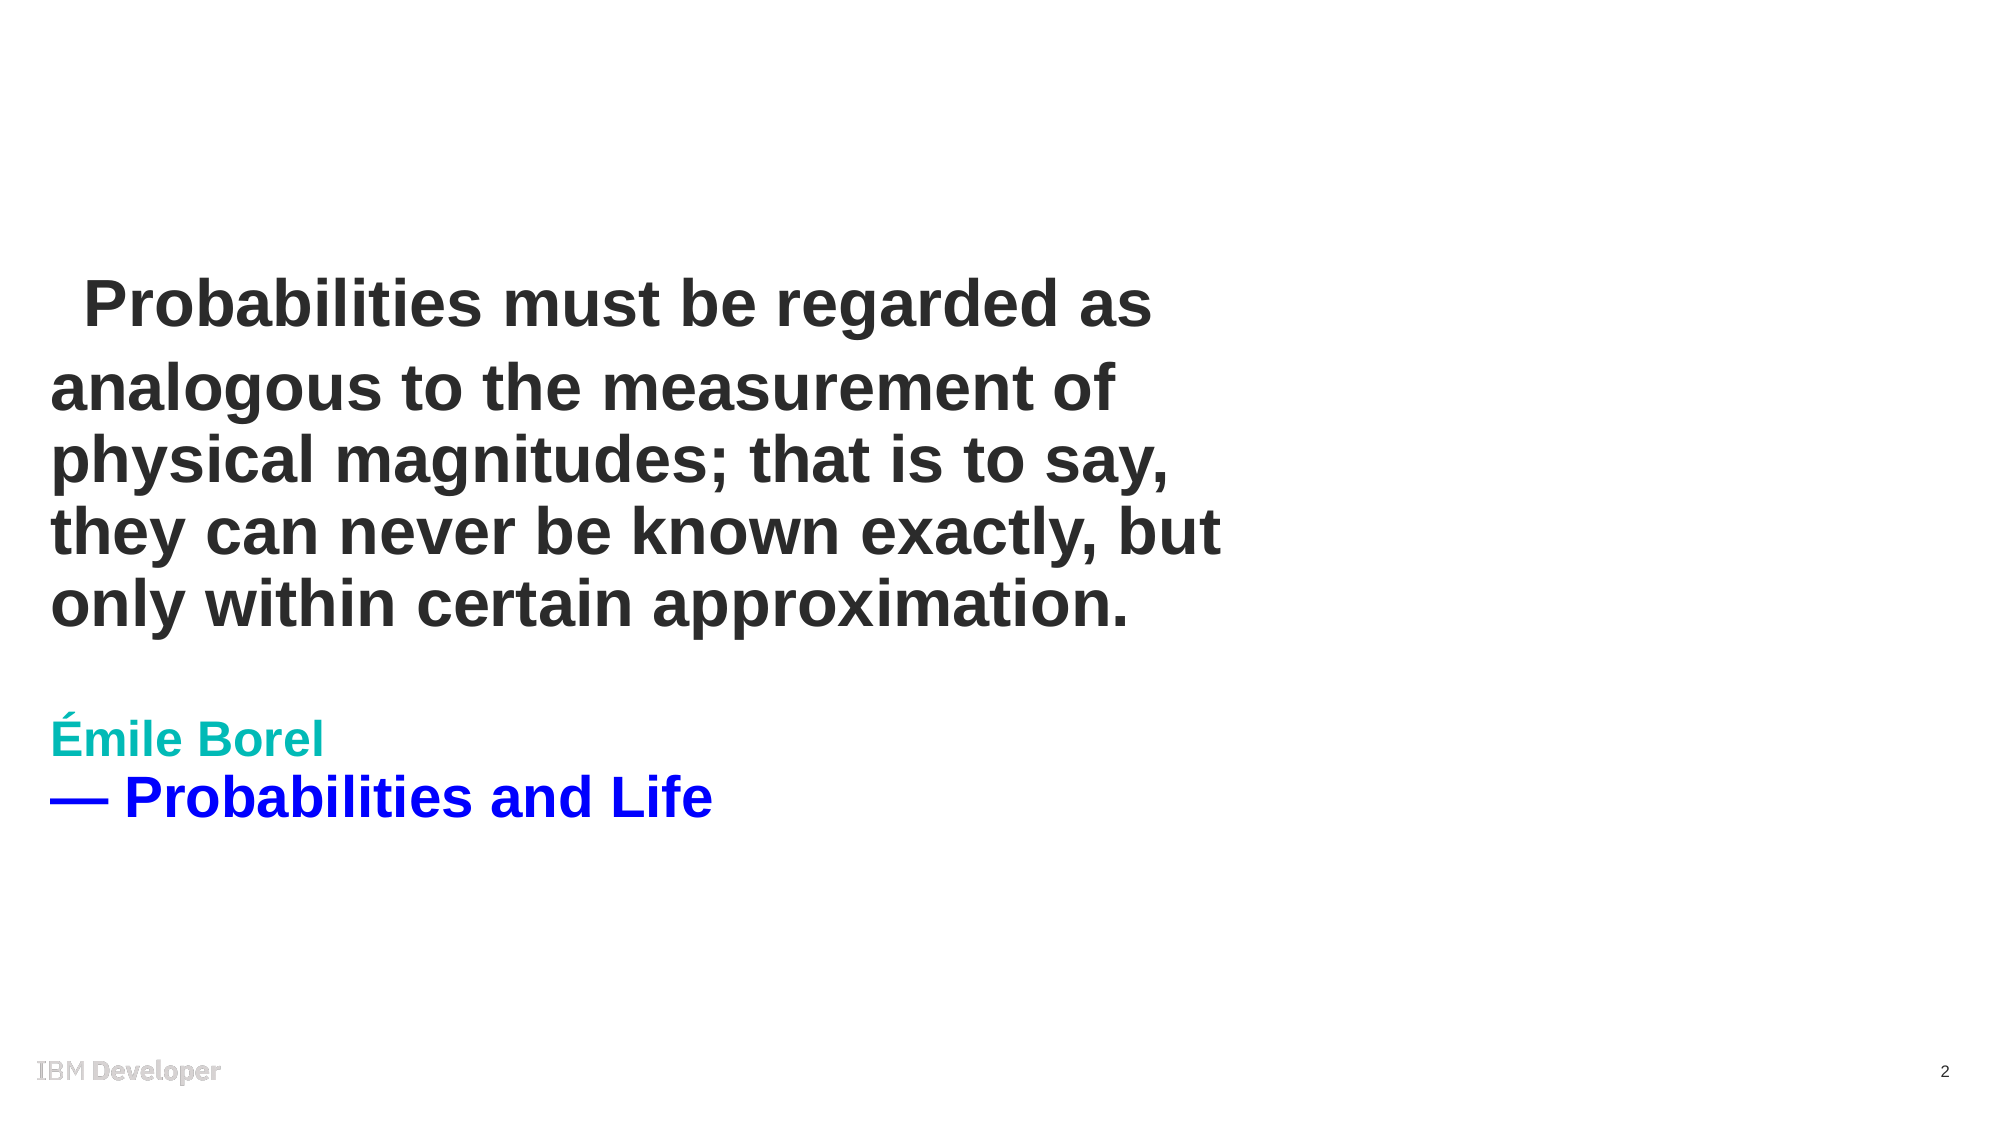

# Probabilities must be regarded as analogous to the measurement of physical magnitudes; that is to say, they can never be known exactly, but only within certain approximation. Émile Borel — Probabilities and Life
2